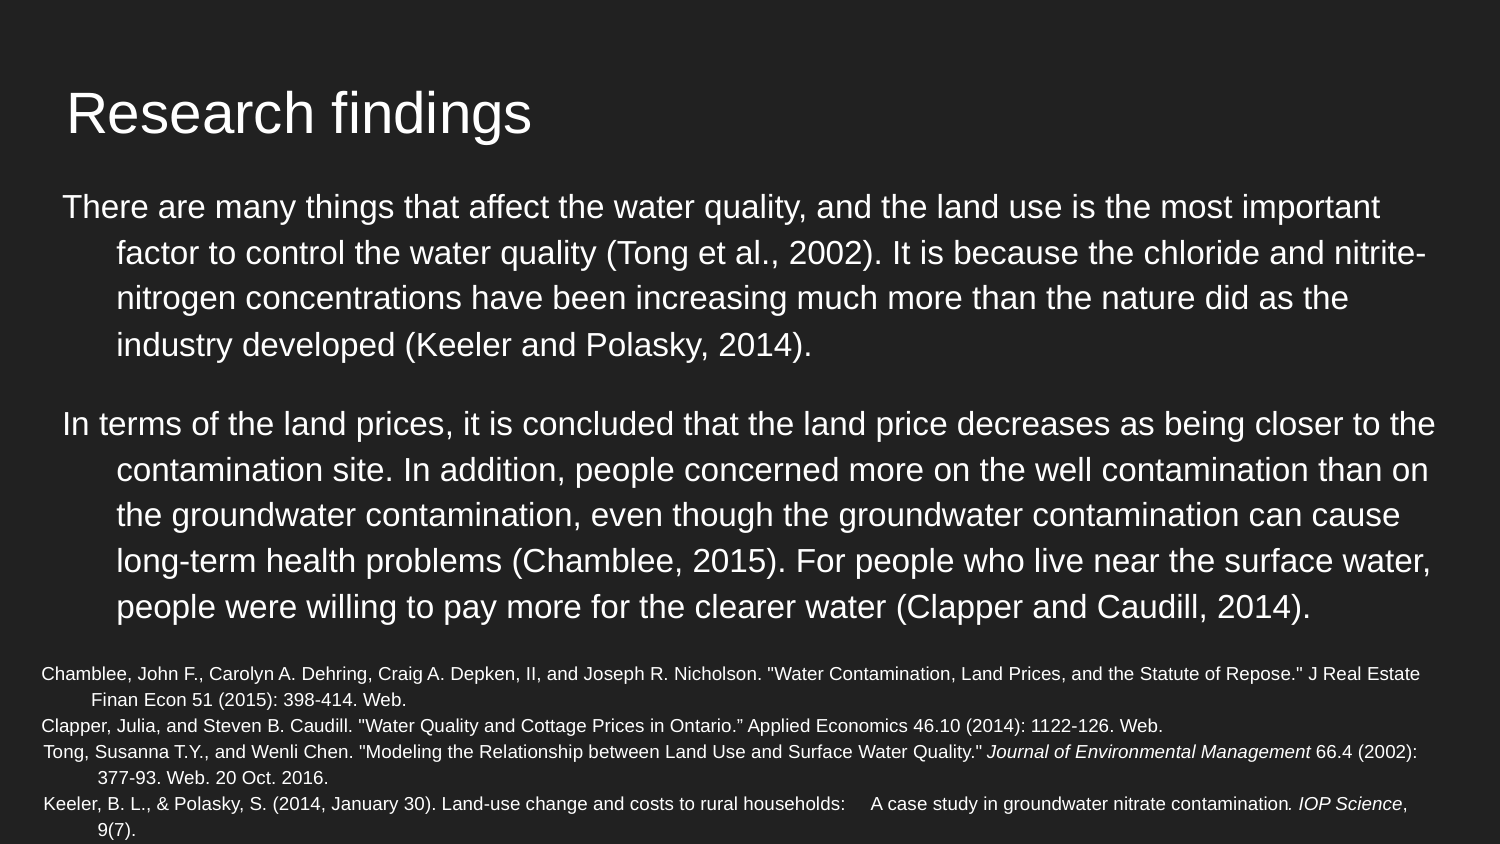

# Research findings
There are many things that affect the water quality, and the land use is the most important factor to control the water quality (Tong et al., 2002). It is because the chloride and nitrite-nitrogen concentrations have been increasing much more than the nature did as the industry developed (Keeler and Polasky, 2014).
In terms of the land prices, it is concluded that the land price decreases as being closer to the contamination site. In addition, people concerned more on the well contamination than on the groundwater contamination, even though the groundwater contamination can cause long-term health problems (Chamblee, 2015). For people who live near the surface water, people were willing to pay more for the clearer water (Clapper and Caudill, 2014).
Chamblee, John F., Carolyn A. Dehring, Craig A. Depken, II, and Joseph R. Nicholson. "Water Contamination, Land Prices, and the Statute of Repose." J Real Estate Finan Econ 51 (2015): 398-414. Web.
Clapper, Julia, and Steven B. Caudill. "Water Quality and Cottage Prices in Ontario.” Applied Economics 46.10 (2014): 1122-126. Web.
Tong, Susanna T.Y., and Wenli Chen. "Modeling the Relationship between Land Use and Surface Water Quality." Journal of Environmental Management 66.4 (2002): 377-93. Web. 20 Oct. 2016.
Keeler, B. L., & Polasky, S. (2014, January 30). Land-use change and costs to rural households:     A case study in groundwater nitrate contamination. IOP Science, 9(7).